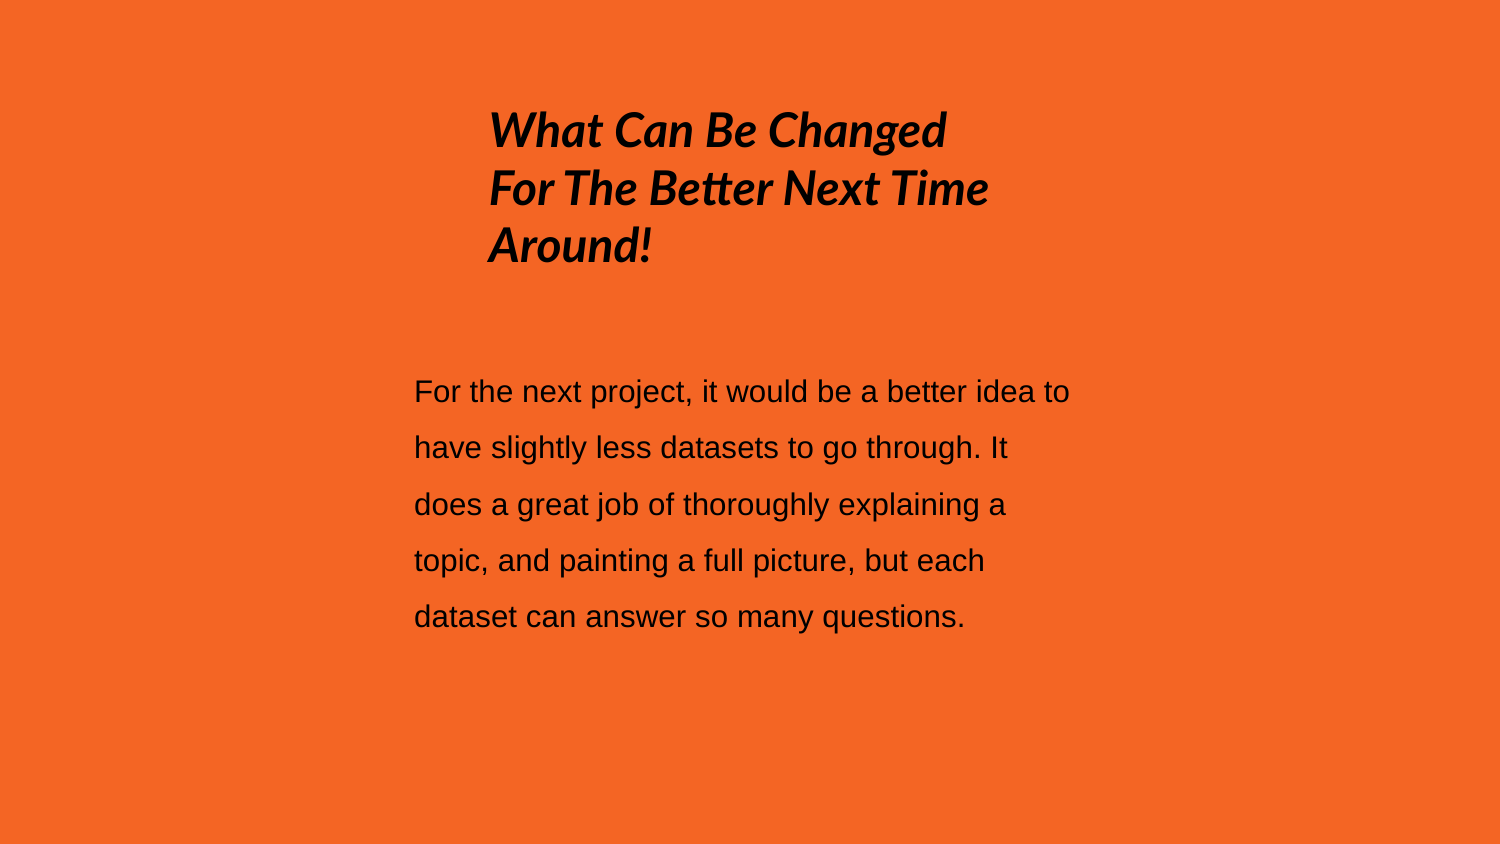

What Can Be Changed For The Better Next Time Around!
For the next project, it would be a better idea to have slightly less datasets to go through. It does a great job of thoroughly explaining a topic, and painting a full picture, but each dataset can answer so many questions.